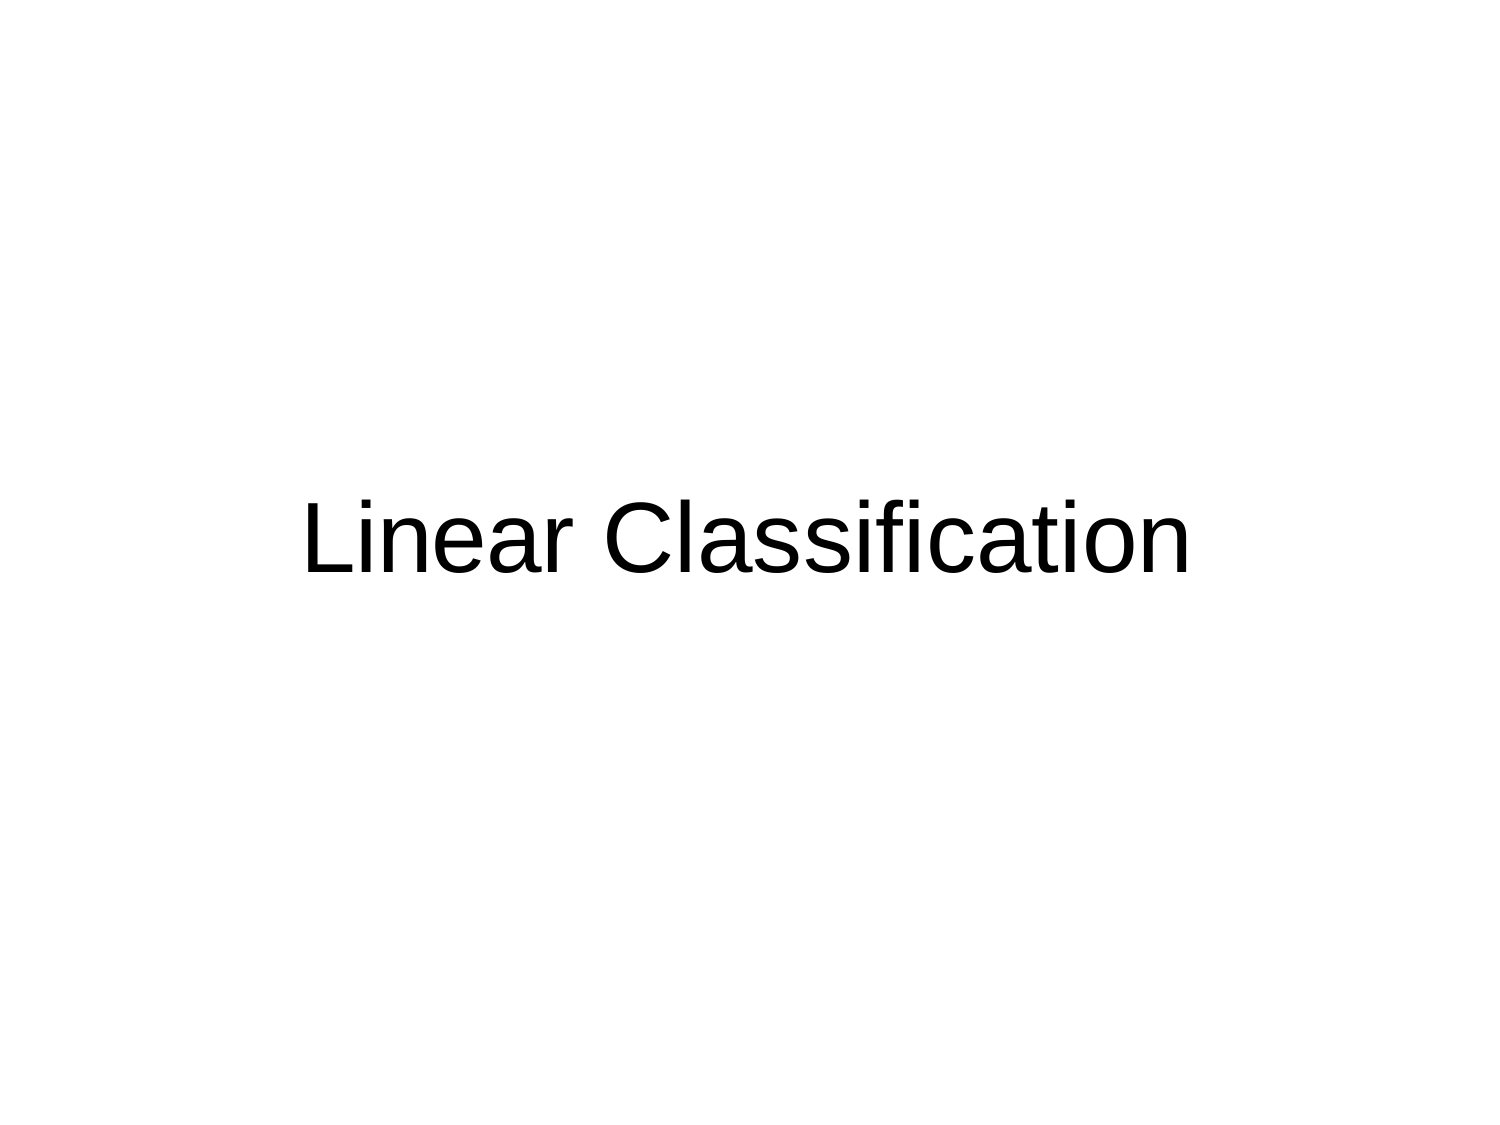

# Linear Classification
Lecture 2 -
Fei-Fei Li & Justin Johnson & Serena Yeung
April 5, 2018
15